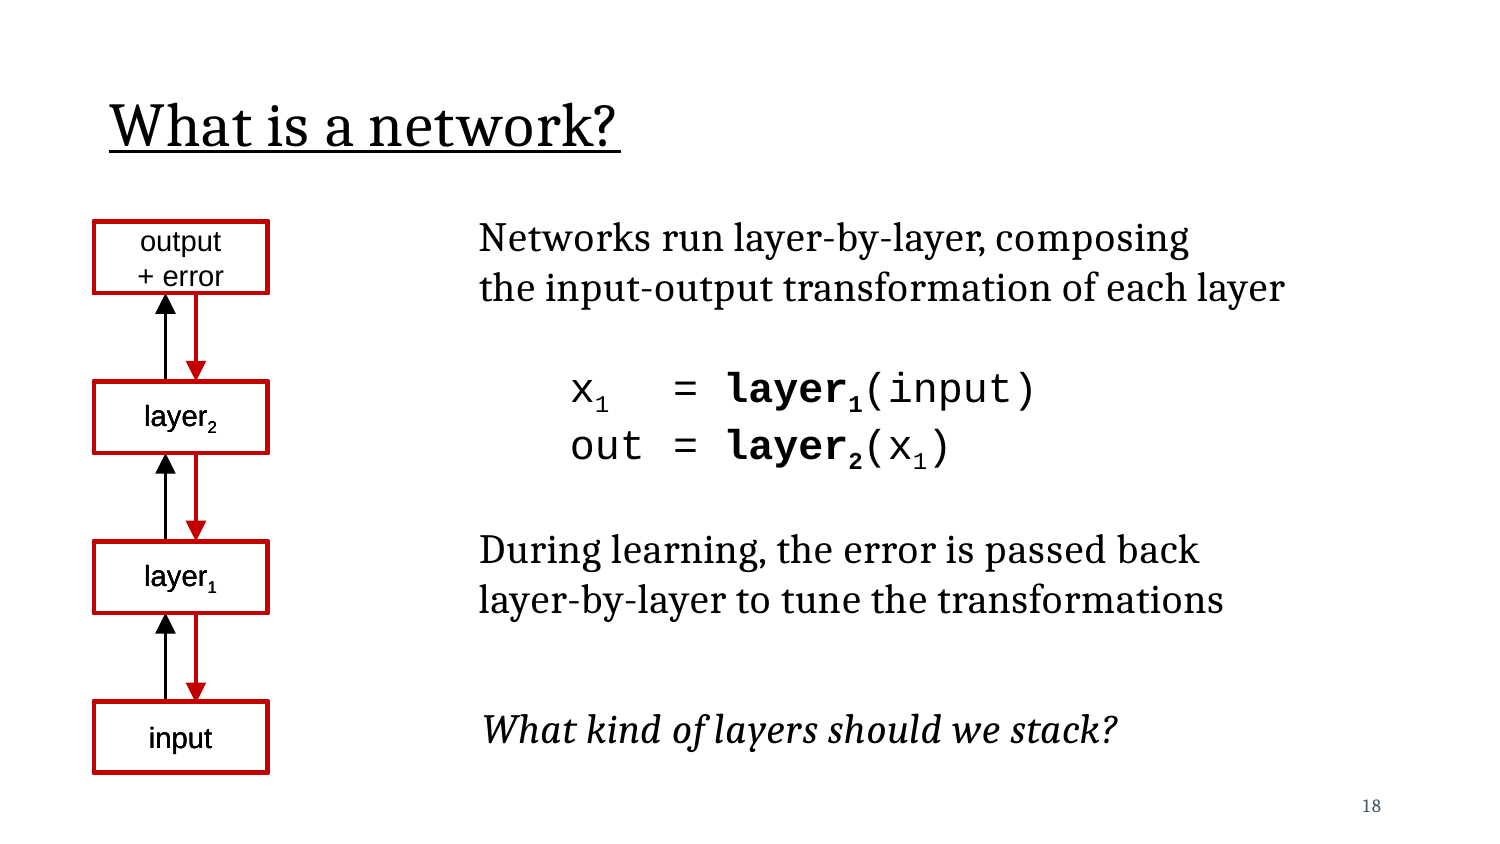

# What is a network?
Networks run layer-by-layer, composing
the input-output transformation of each layer
output
output
output
+ error
output
x1
out
= layer1(input)
= layer2(x1)
layer2
layer2
layer2
During learning, the error is passed back
layer-by-layer to tune the transformations
layer1
layer1
layer1
What kind of layers should we stack?
input
input
input
18